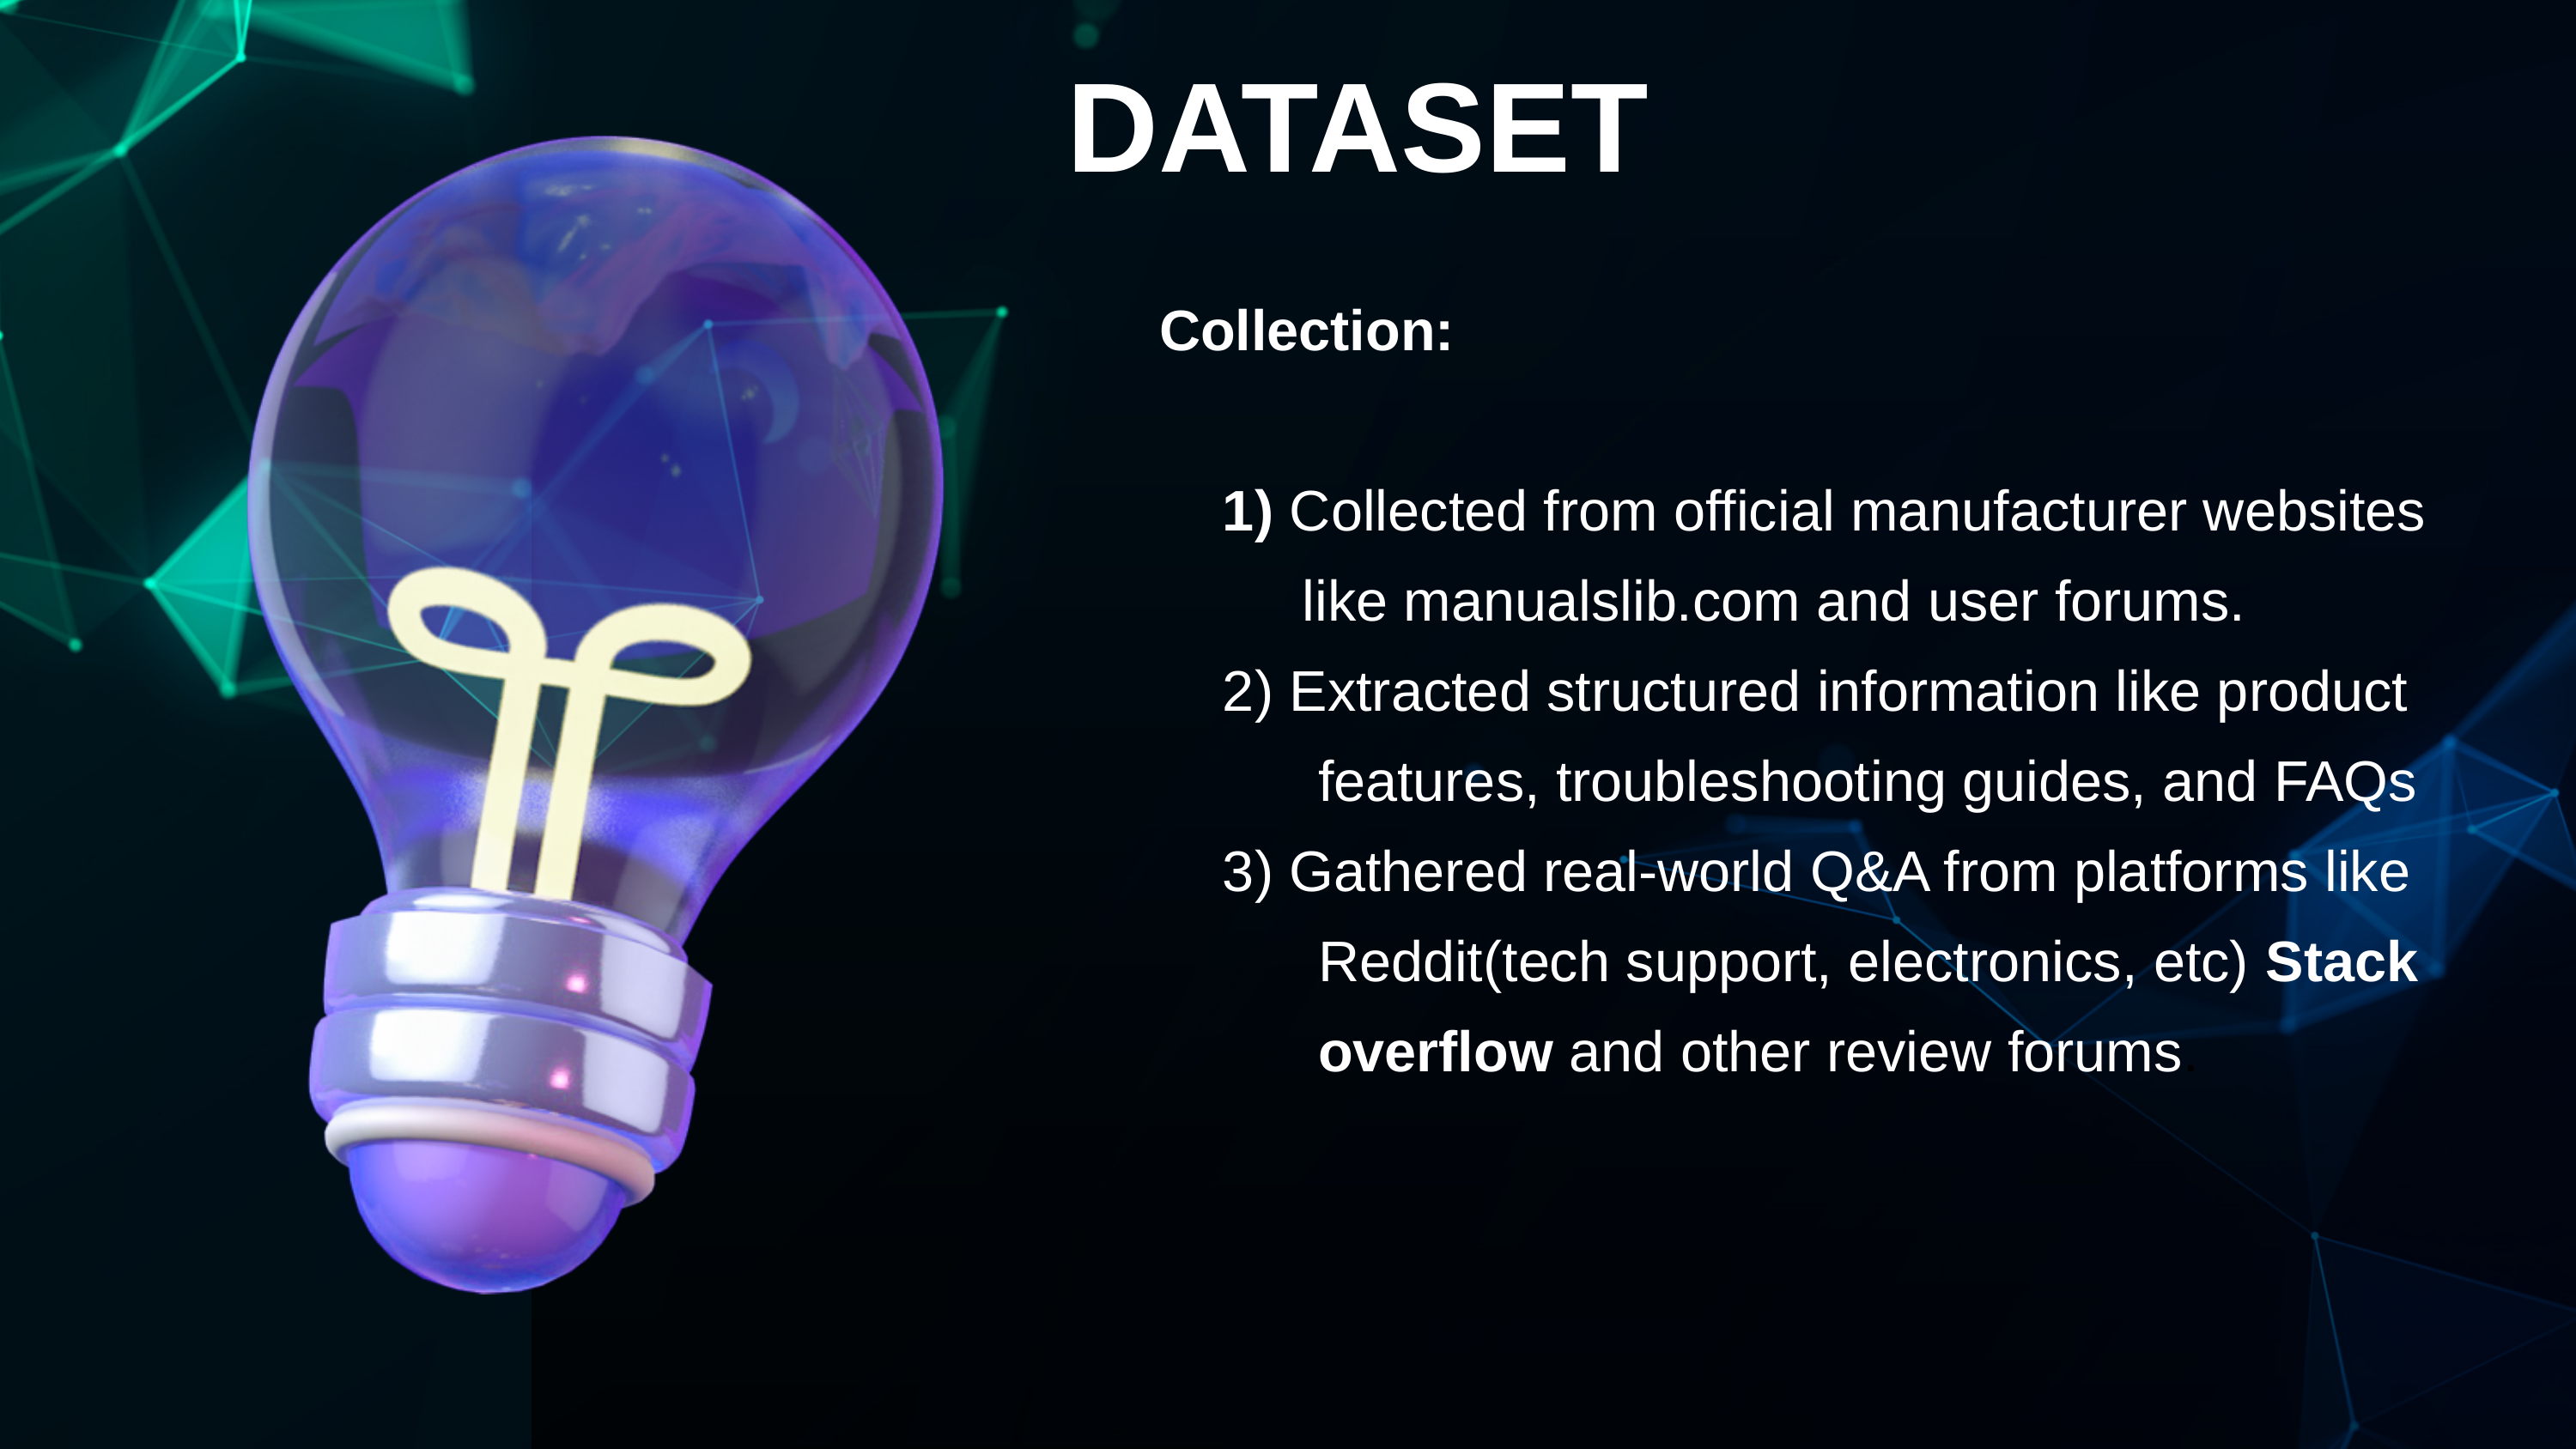

DATASET

Collection:

    1) Collected from official manufacturer websites
         like manualslib.com and user forums.
    2) Extracted structured information like product
          features, troubleshooting guides, and FAQs
    3) Gathered real-world Q&A from platforms like
          Reddit(tech support, electronics, etc) Stack
          overflow and other review forums.